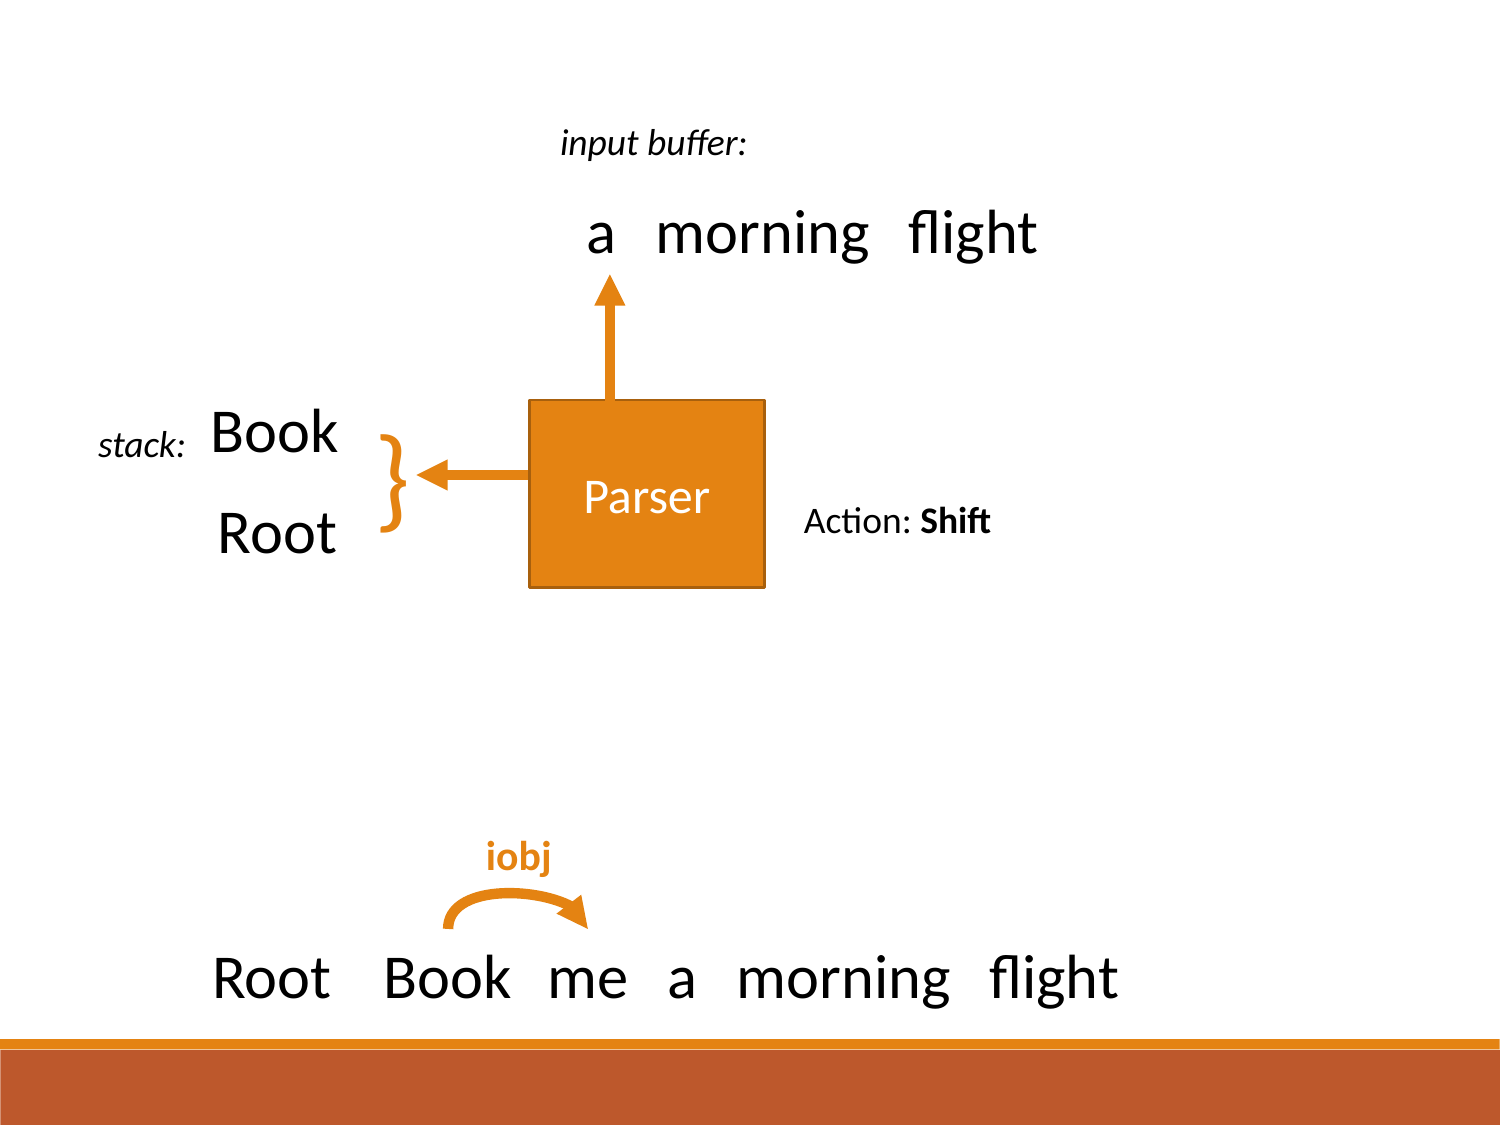

input buffer:
a
morning
flight
}
Parser
Book
stack:
Root
Action: Shift
iobj
Root
Book
me
a
morning
flight